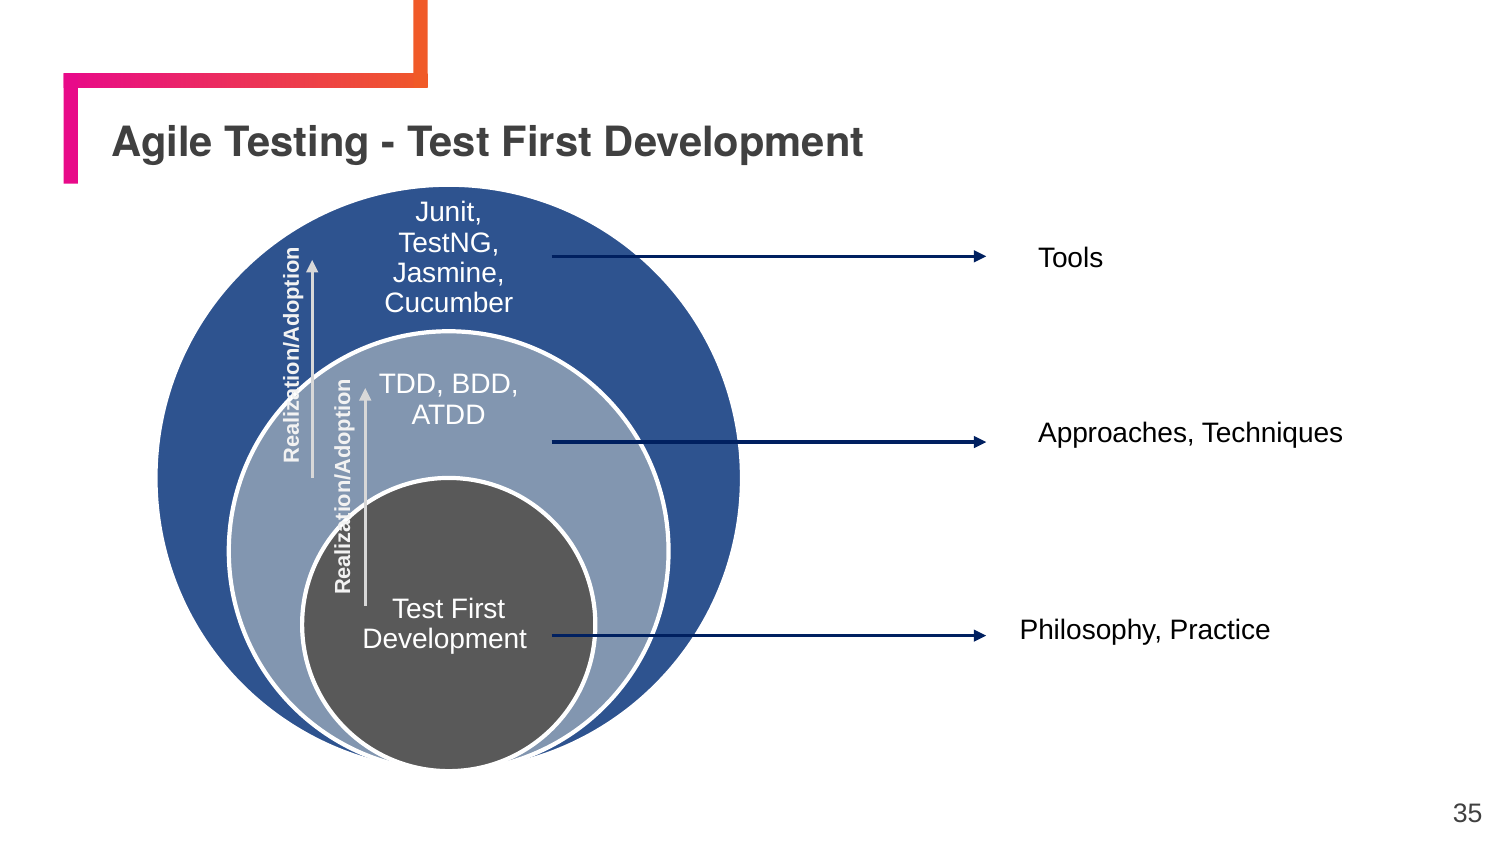

# Agile Testing - Test First Development
Junit, TestNG, Jasmine, Cucumber
Realization/Adoption
Tools
TDD, BDD, ATDD
Realization/Adoption
Approaches, Techniques
Test First Development
Philosophy, Practice
35